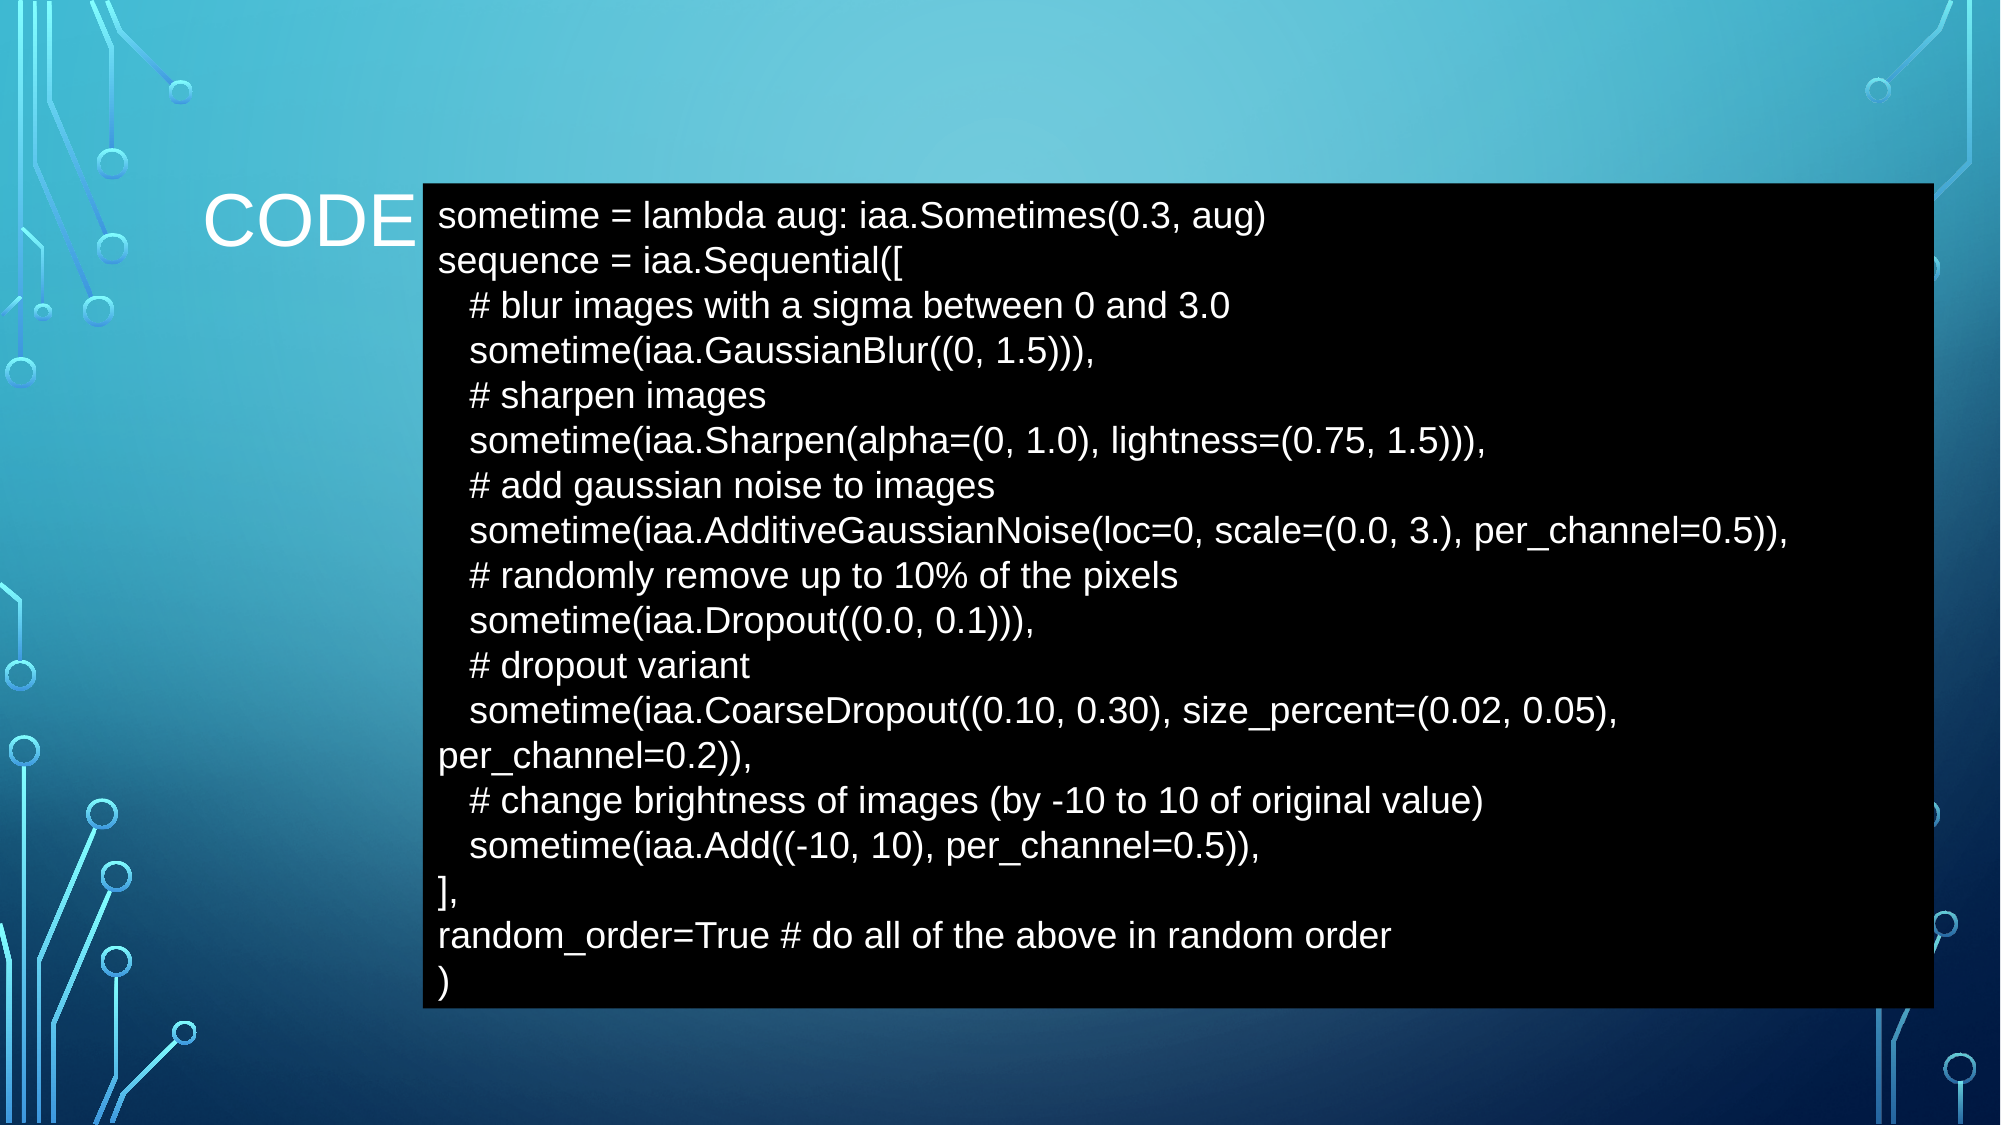

# Code
sometime = lambda aug: iaa.Sometimes(0.3, aug)
sequence = iaa.Sequential([
   # blur images with a sigma between 0 and 3.0
   sometime(iaa.GaussianBlur((0, 1.5))),
   # sharpen images
   sometime(iaa.Sharpen(alpha=(0, 1.0), lightness=(0.75, 1.5))),
   # add gaussian noise to images
   sometime(iaa.AdditiveGaussianNoise(loc=0, scale=(0.0, 3.), per_channel=0.5)),
   # randomly remove up to 10% of the pixels
   sometime(iaa.Dropout((0.0, 0.1))),
   # dropout variant
   sometime(iaa.CoarseDropout((0.10, 0.30), size_percent=(0.02, 0.05), per_channel=0.2)),
   # change brightness of images (by -10 to 10 of original value)
   sometime(iaa.Add((-10, 10), per_channel=0.5)),
],
random_order=True # do all of the above in random order
)